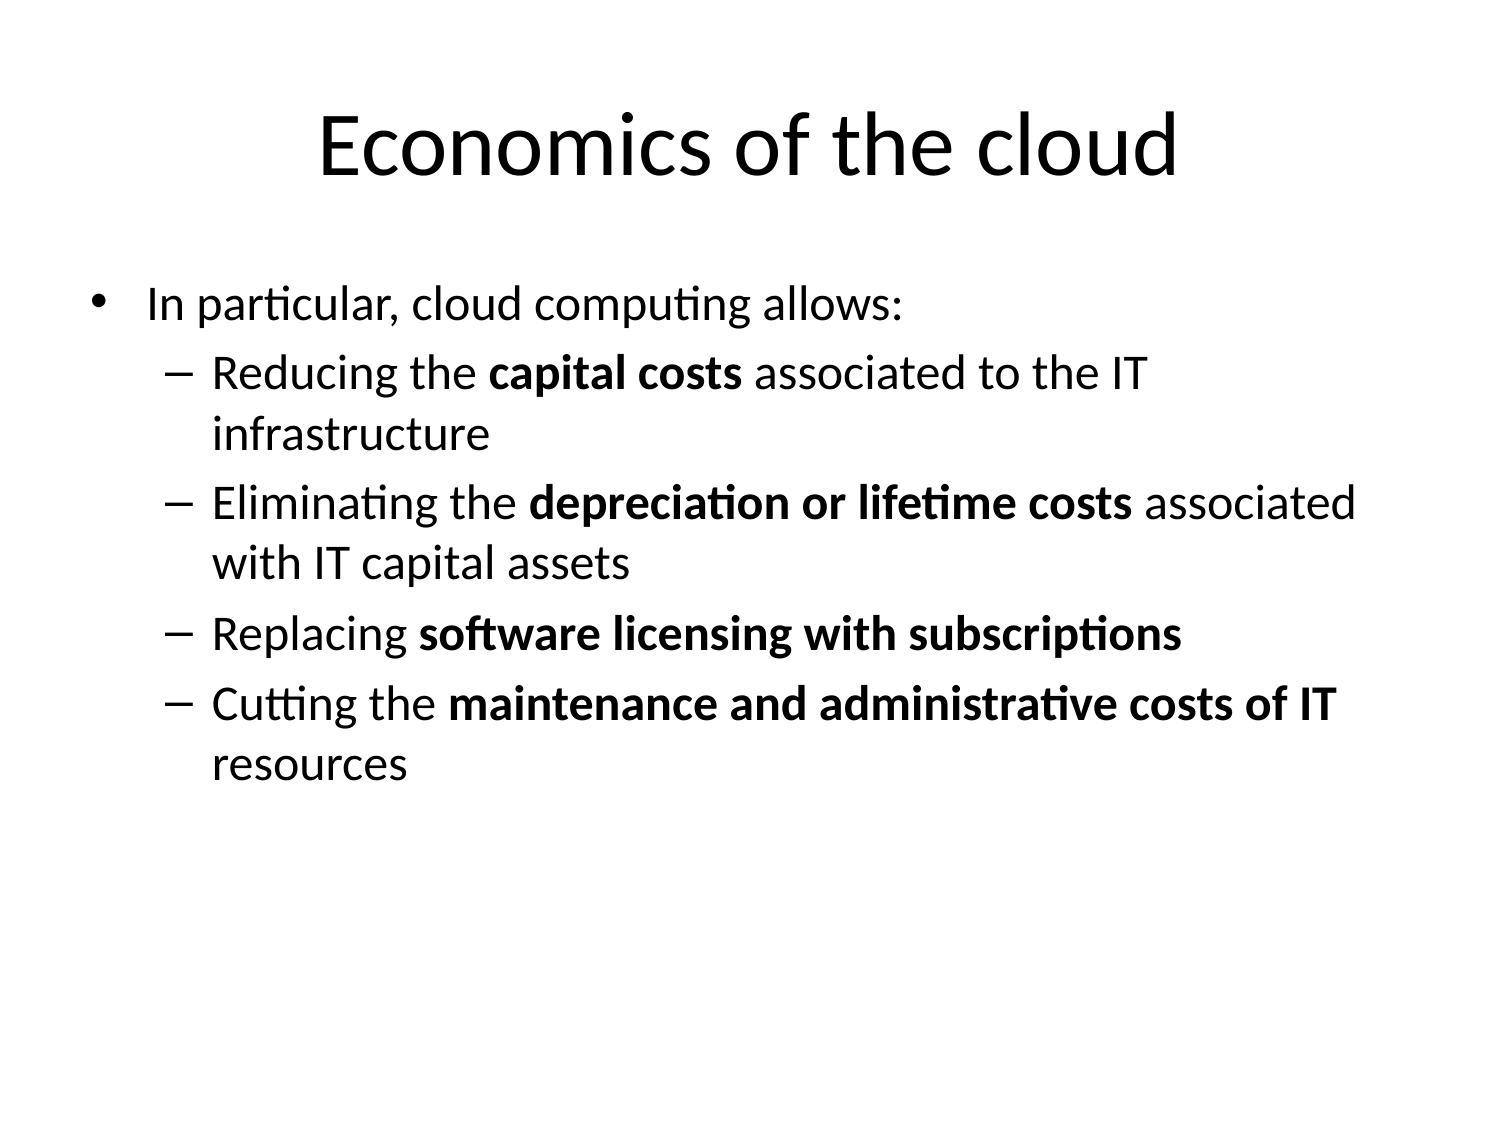

# Economics of the cloud
In particular, cloud computing allows:
Reducing the capital costs associated to the IT infrastructure
Eliminating the depreciation or lifetime costs associated with IT capital assets
Replacing software licensing with subscriptions
Cutting the maintenance and administrative costs of IT resources